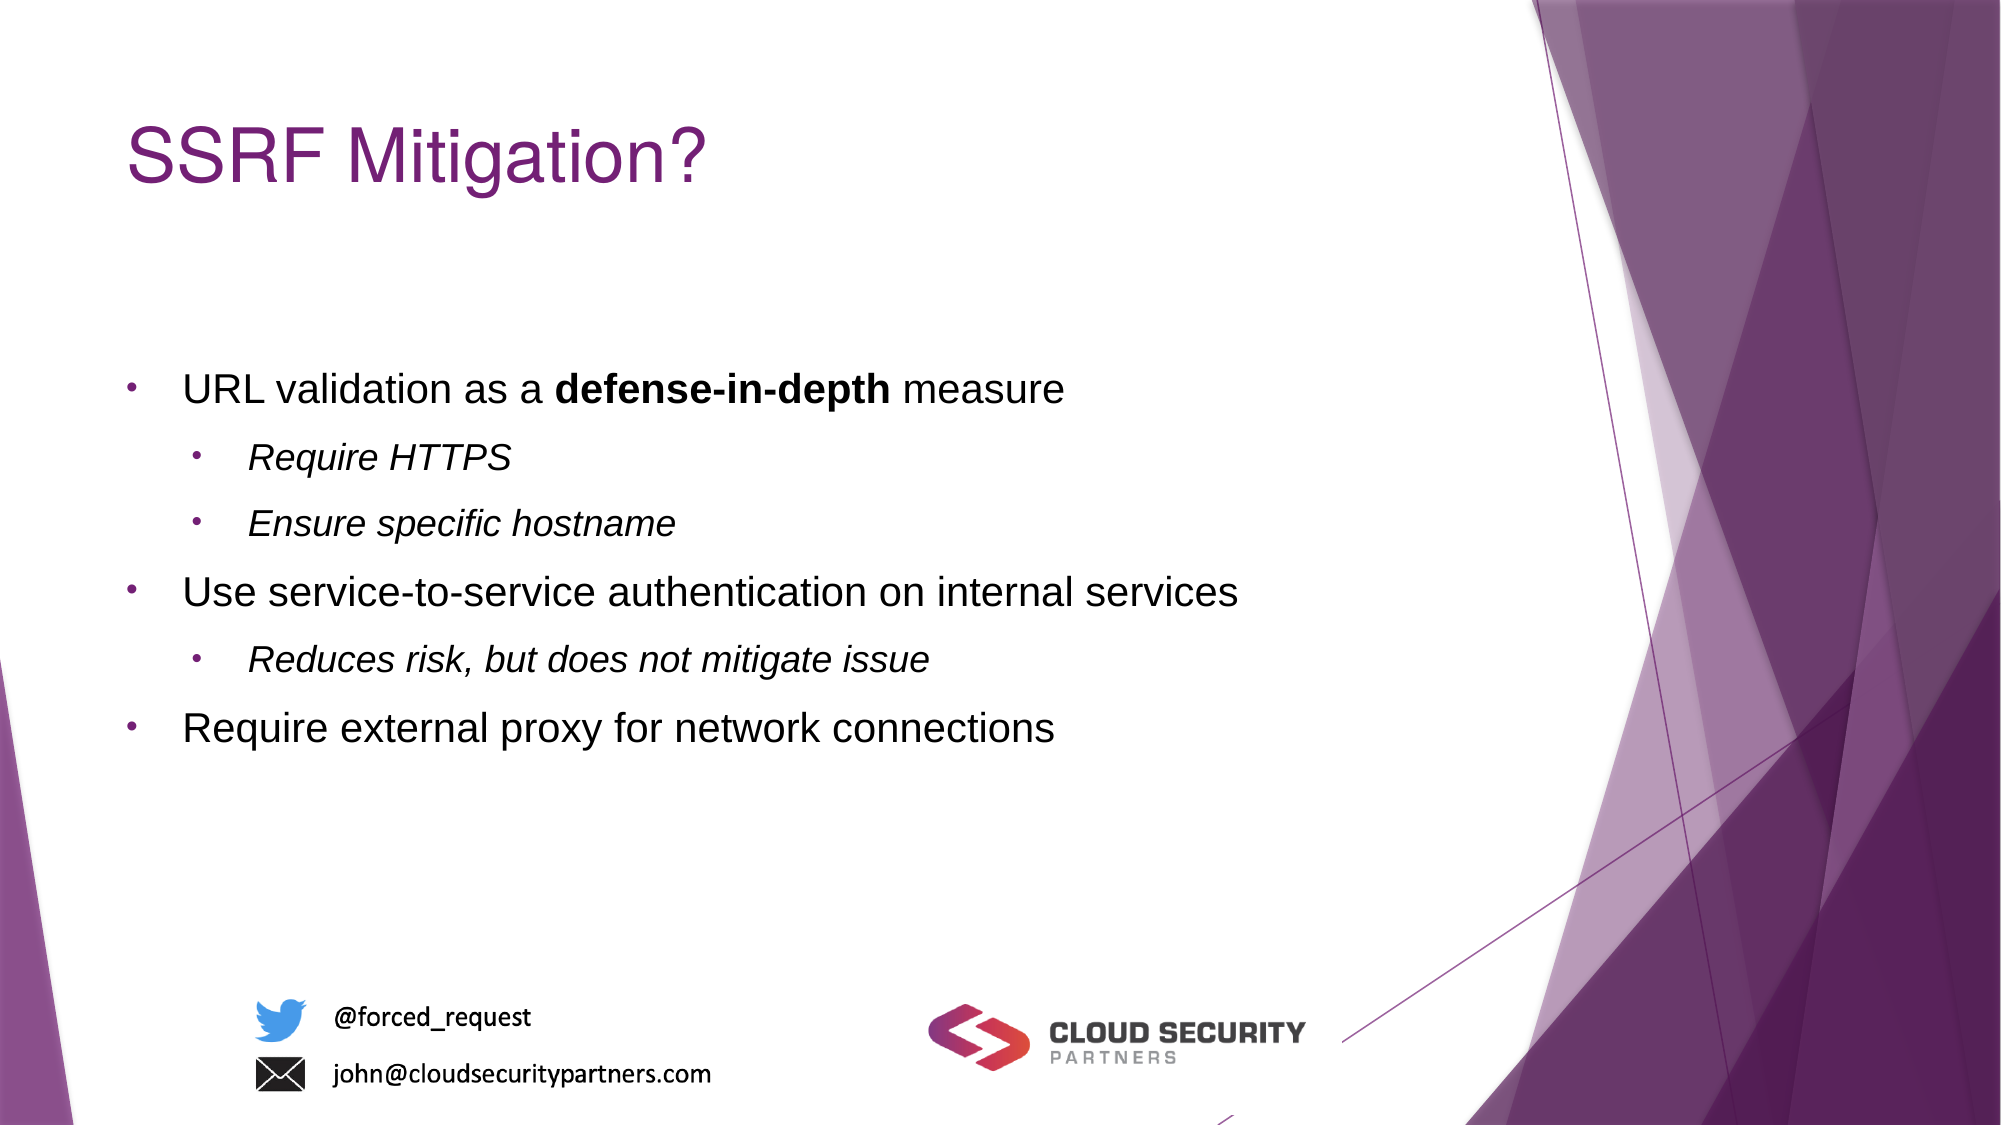

# SSRF Mitigation?
URL validation as a defense-in-depth measure
Require HTTPS
Ensure specific hostname
Use service-to-service authentication on internal services
Reduces risk, but does not mitigate issue
Require external proxy for network connections